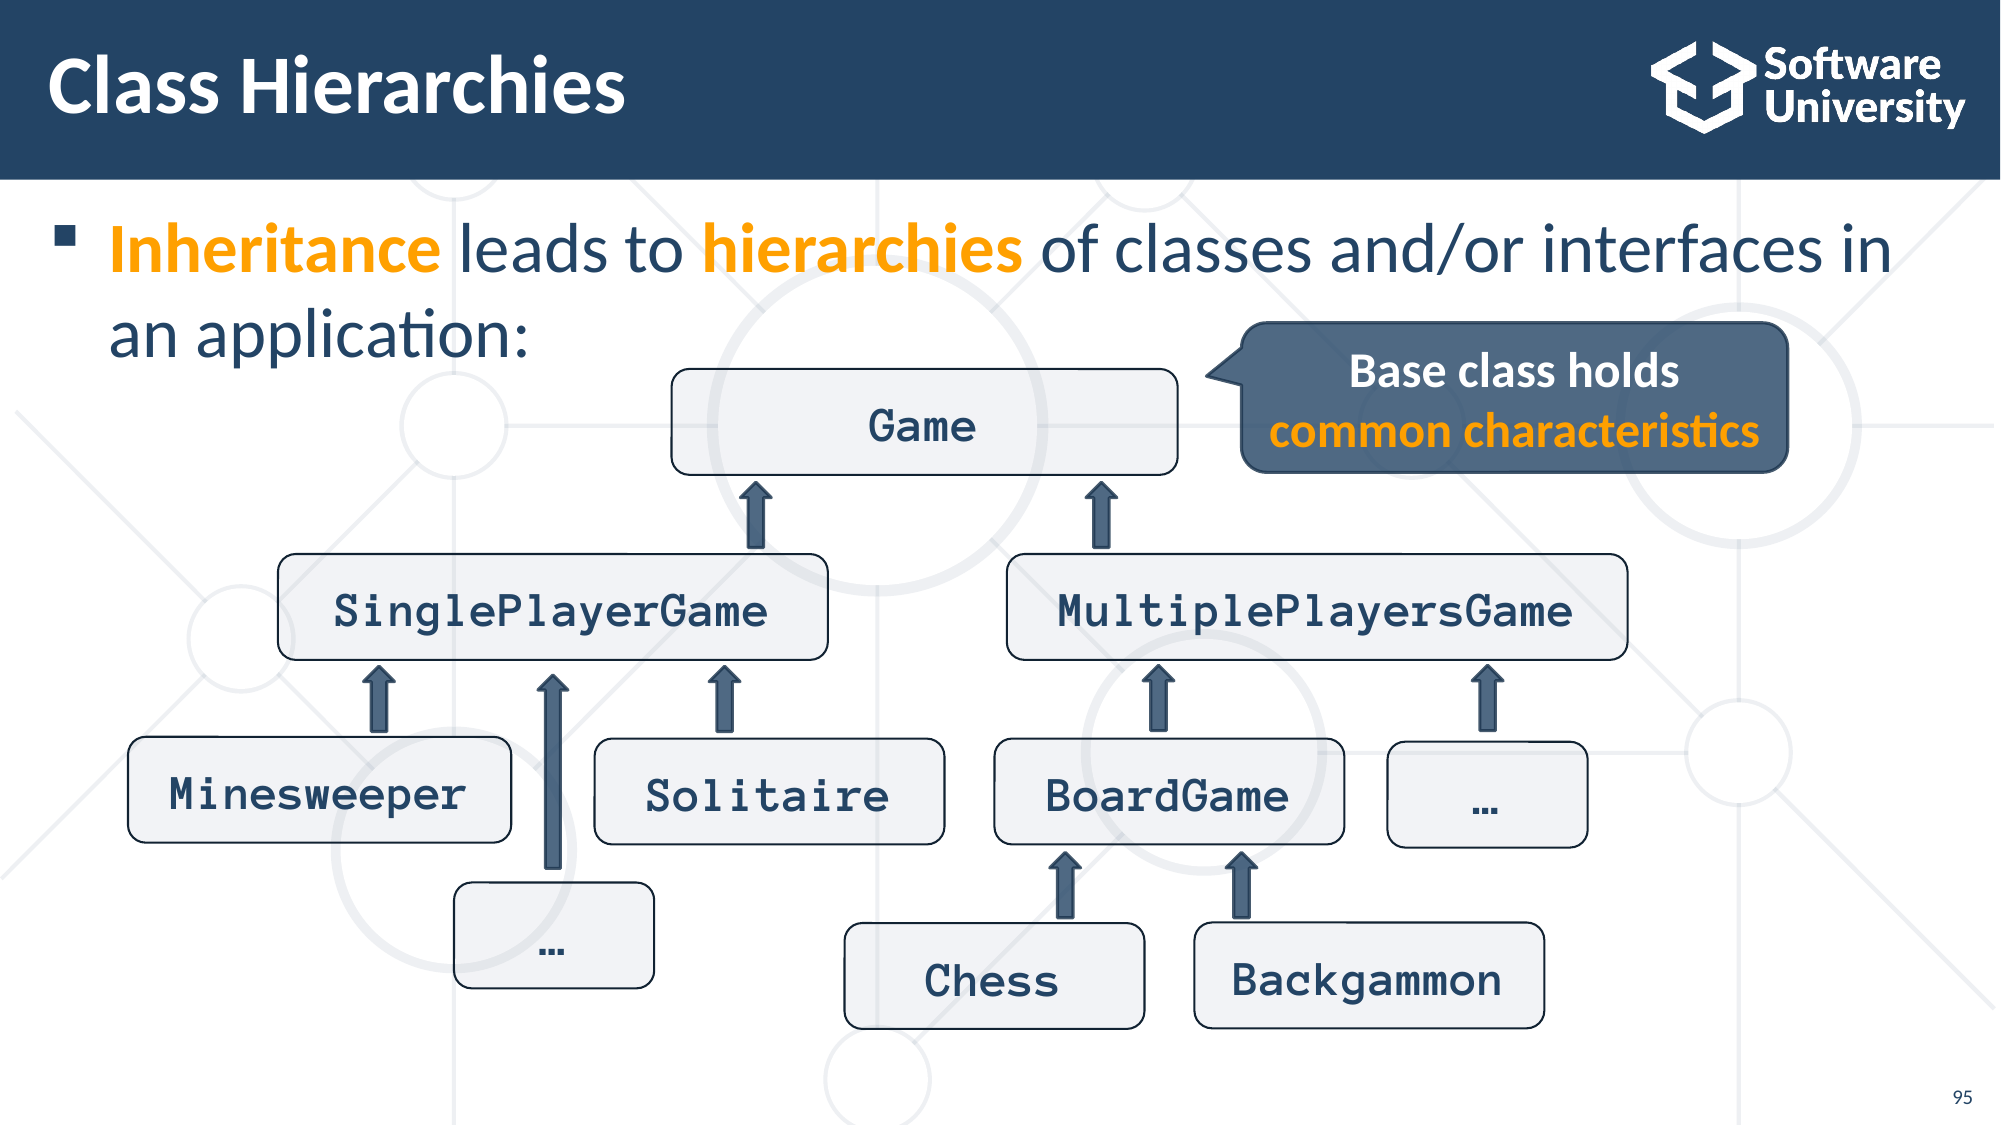

# Class Hierarchies
Inheritance leads to hierarchies of classes and/or interfaces in an application:
Base class holds common characteristics
Game

SinglePlayerGame
MultiplePlayersGame

Minesweeper
Solitaire
BoardGame
…

…
Backgammon
Chess
95